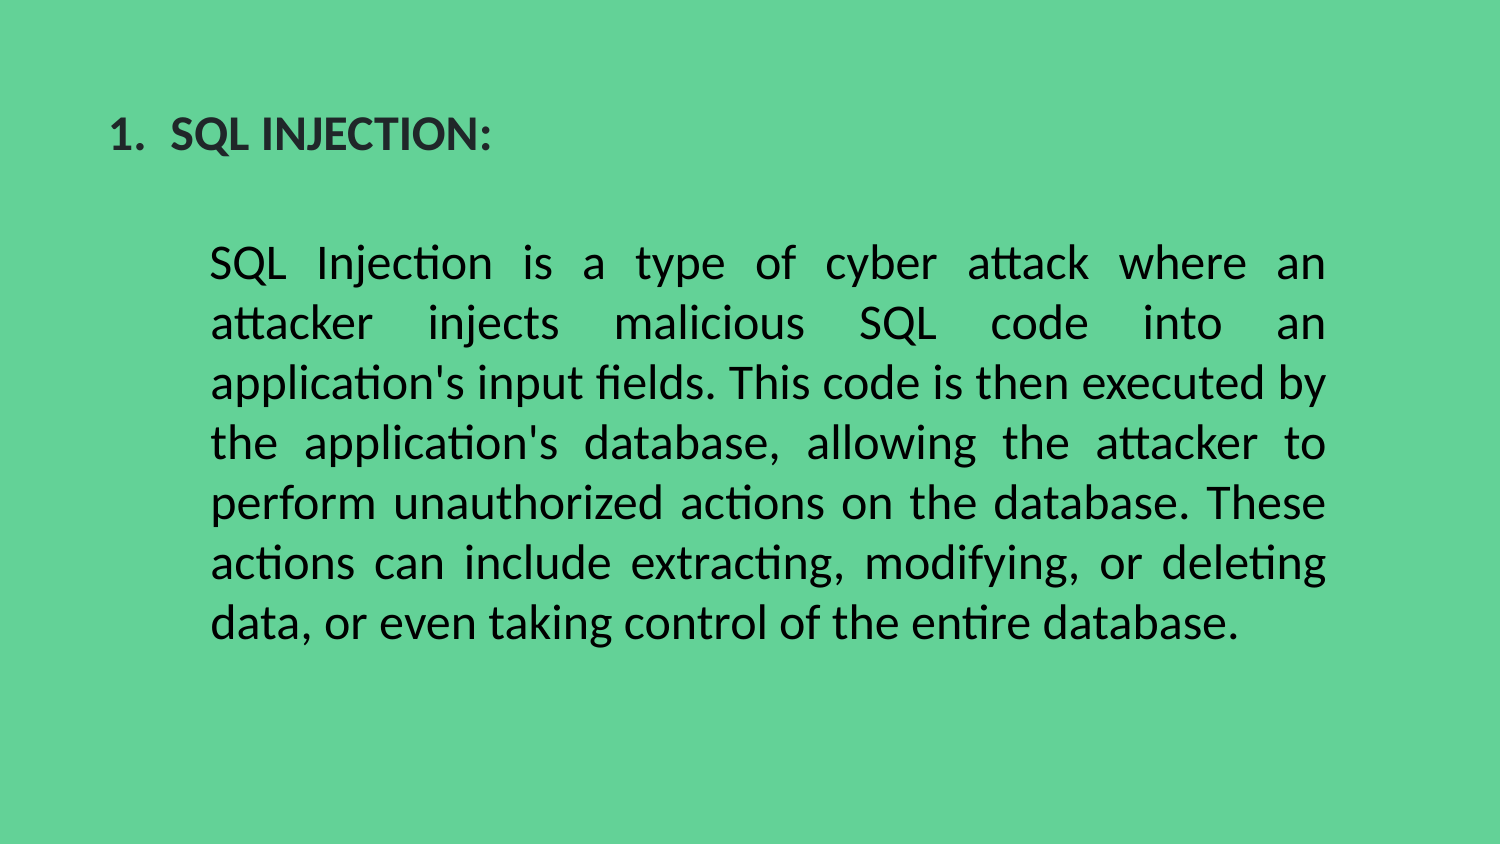

# SQL INJECTION:
SQL Injection is a type of cyber attack where an attacker injects malicious SQL code into an application's input fields. This code is then executed by the application's database, allowing the attacker to perform unauthorized actions on the database. These actions can include extracting, modifying, or deleting data, or even taking control of the entire database.